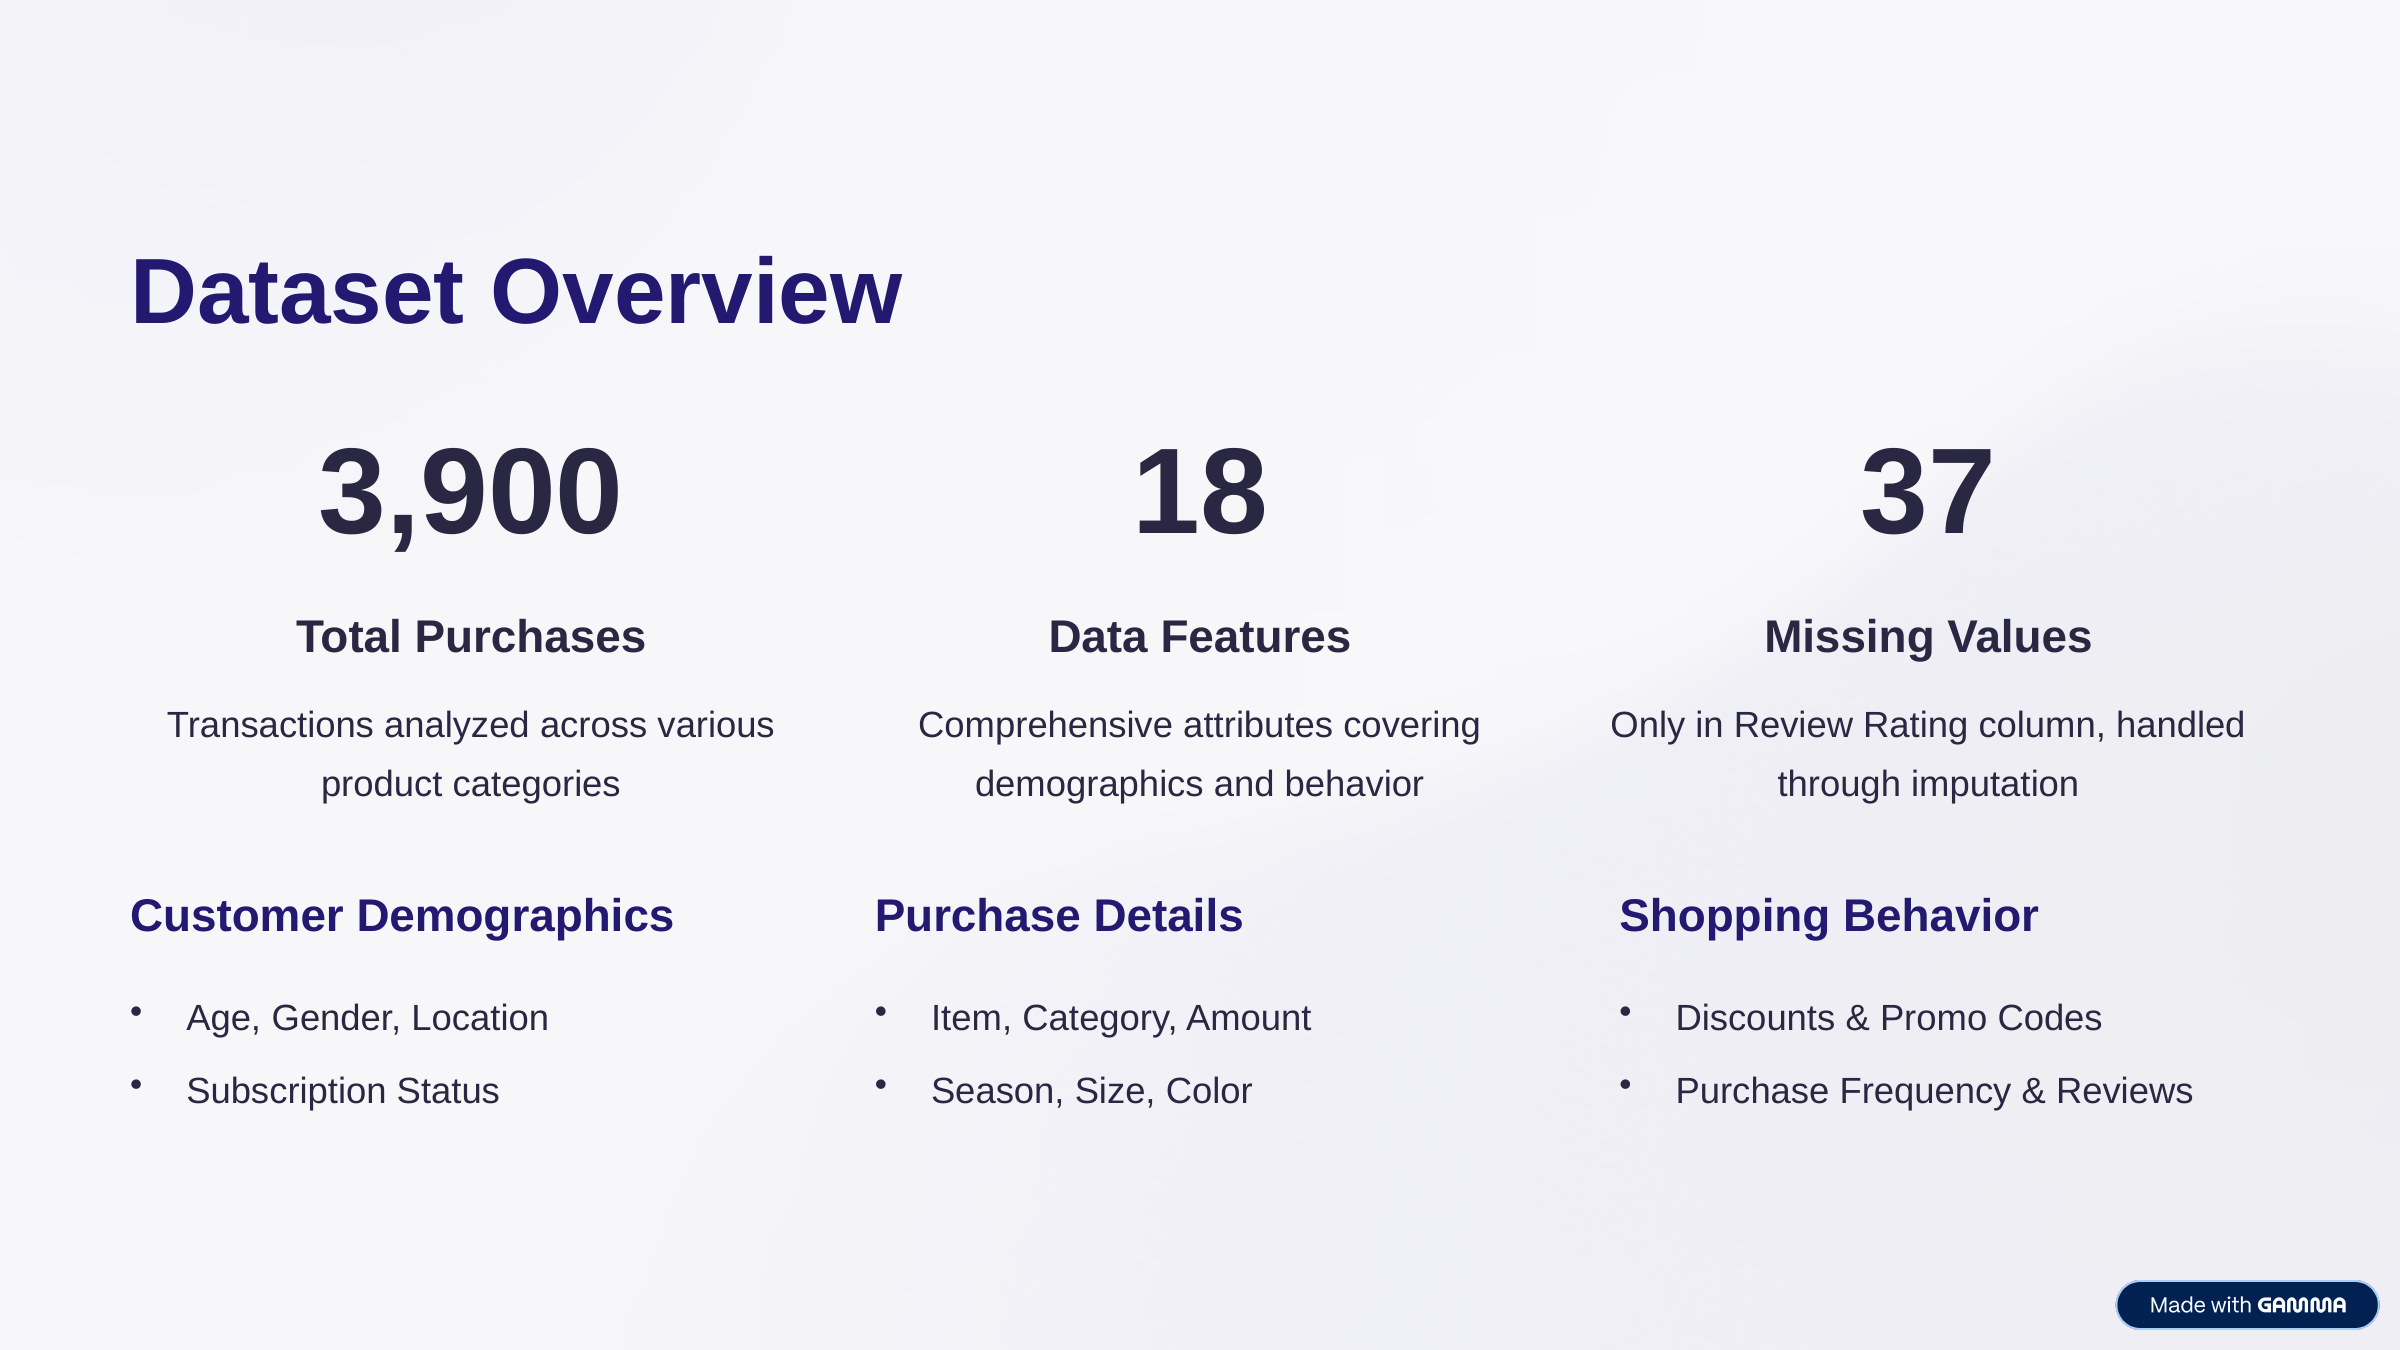

Dataset Overview
3,900
18
37
Total Purchases
Data Features
Missing Values
Transactions analyzed across various product categories
Comprehensive attributes covering demographics and behavior
Only in Review Rating column, handled through imputation
Customer Demographics
Purchase Details
Shopping Behavior
Age, Gender, Location
Item, Category, Amount
Discounts & Promo Codes
Subscription Status
Season, Size, Color
Purchase Frequency & Reviews